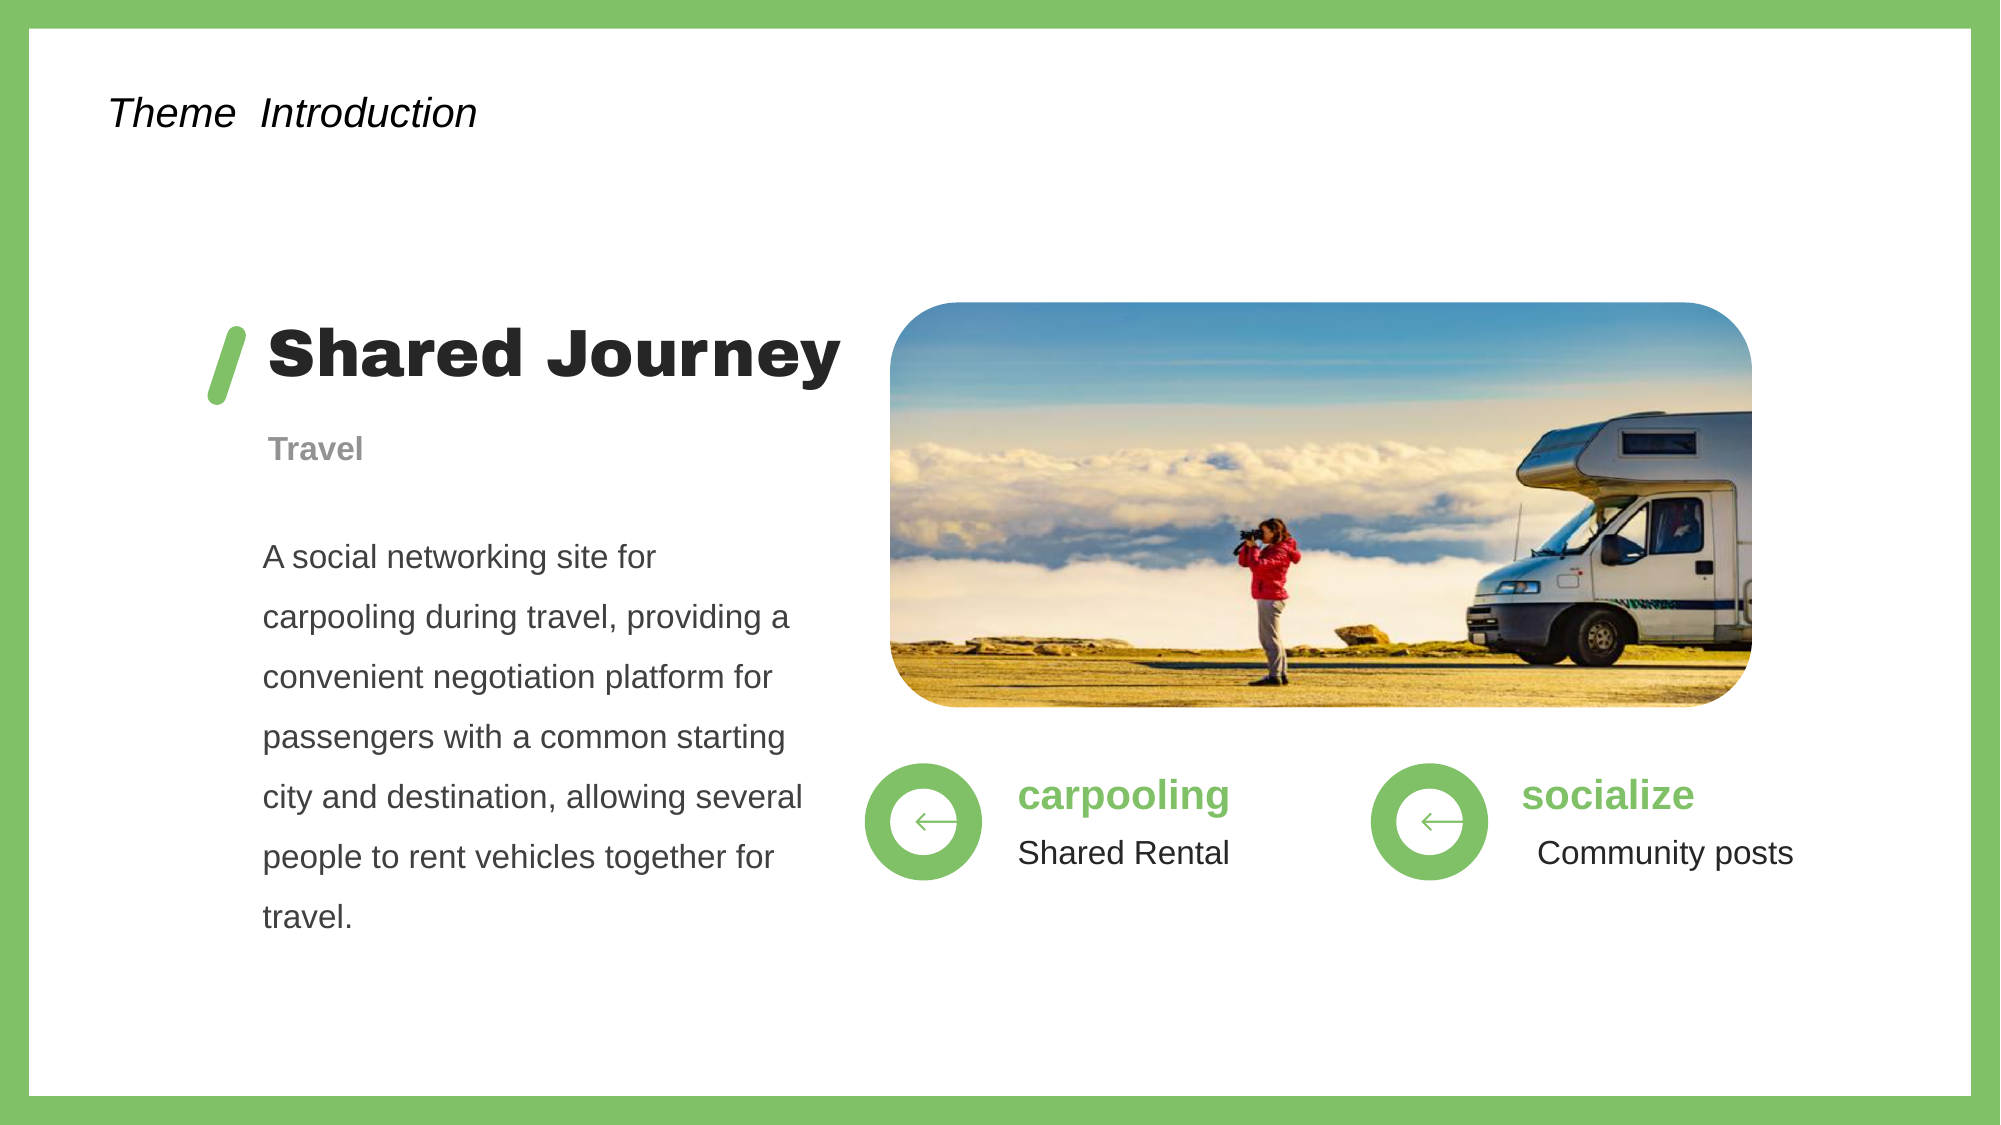

Theme  Introduction
Shared Journey
Travel
A social networking site for carpooling during travel, providing a convenient negotiation platform for passengers with a common starting city and destination, allowing several people to rent vehicles together for travel.

carpooling
socialize

Shared Rental
Community posts